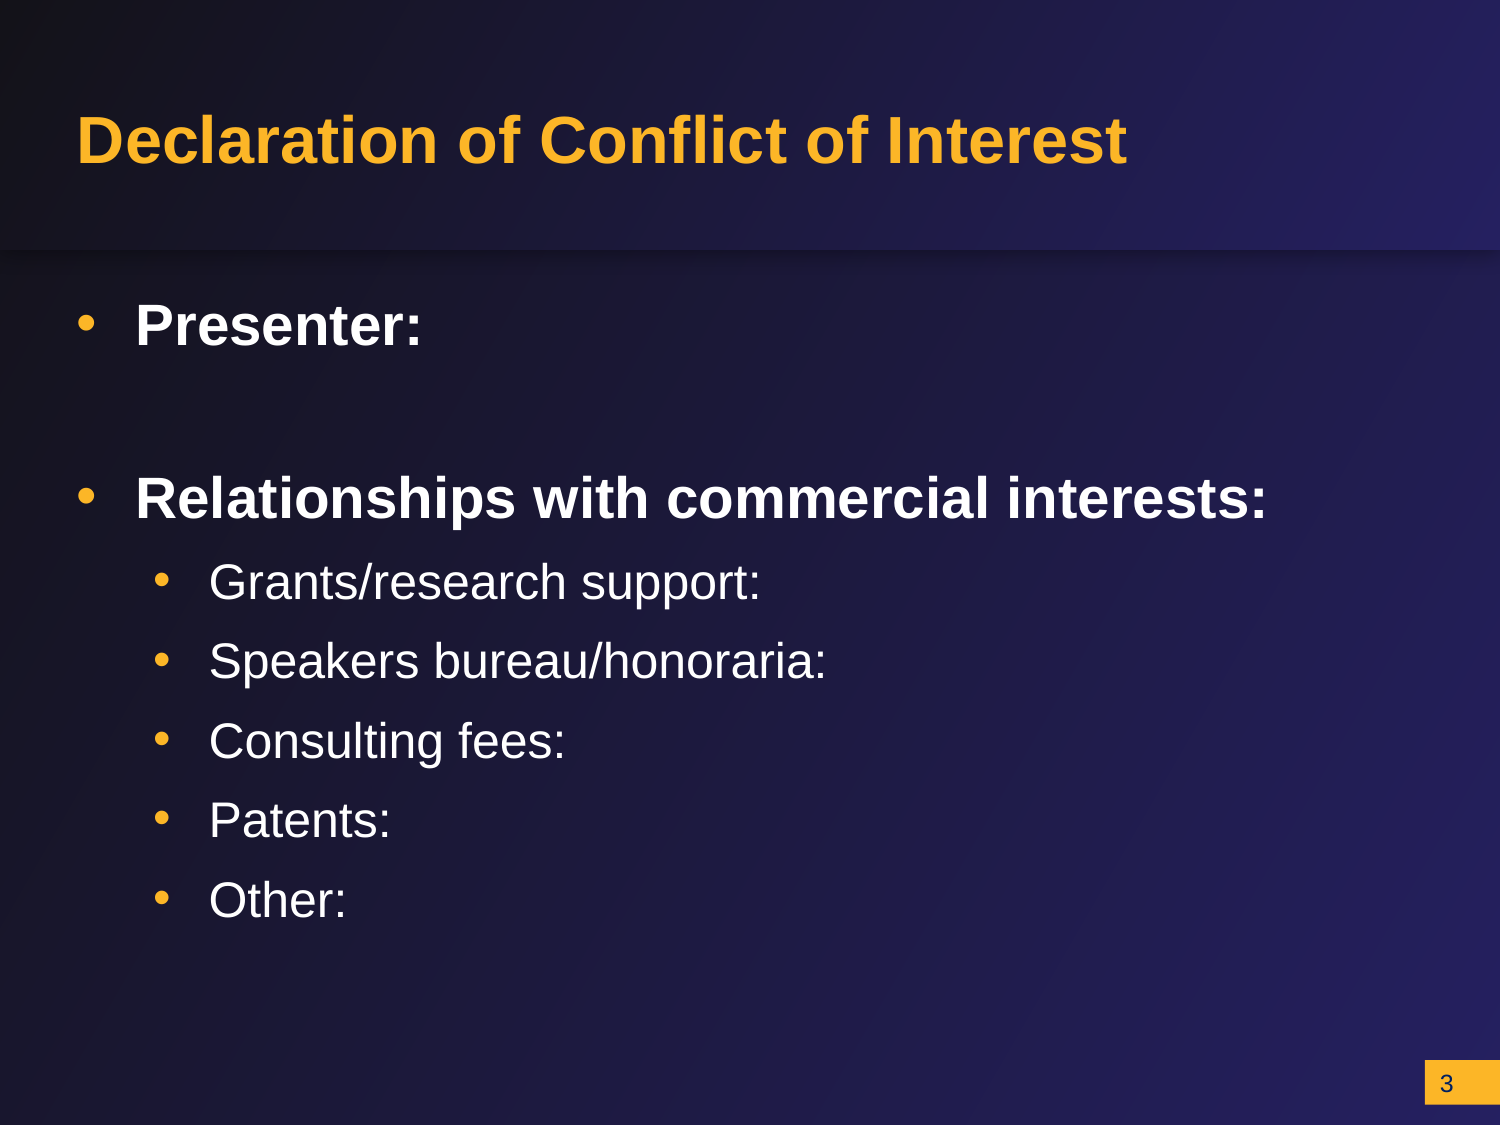

# Declaration of Conflict of Interest
Presenter:
Relationships with commercial interests:
Grants/research support:
Speakers bureau/honoraria:
Consulting fees:
Patents:
Other: